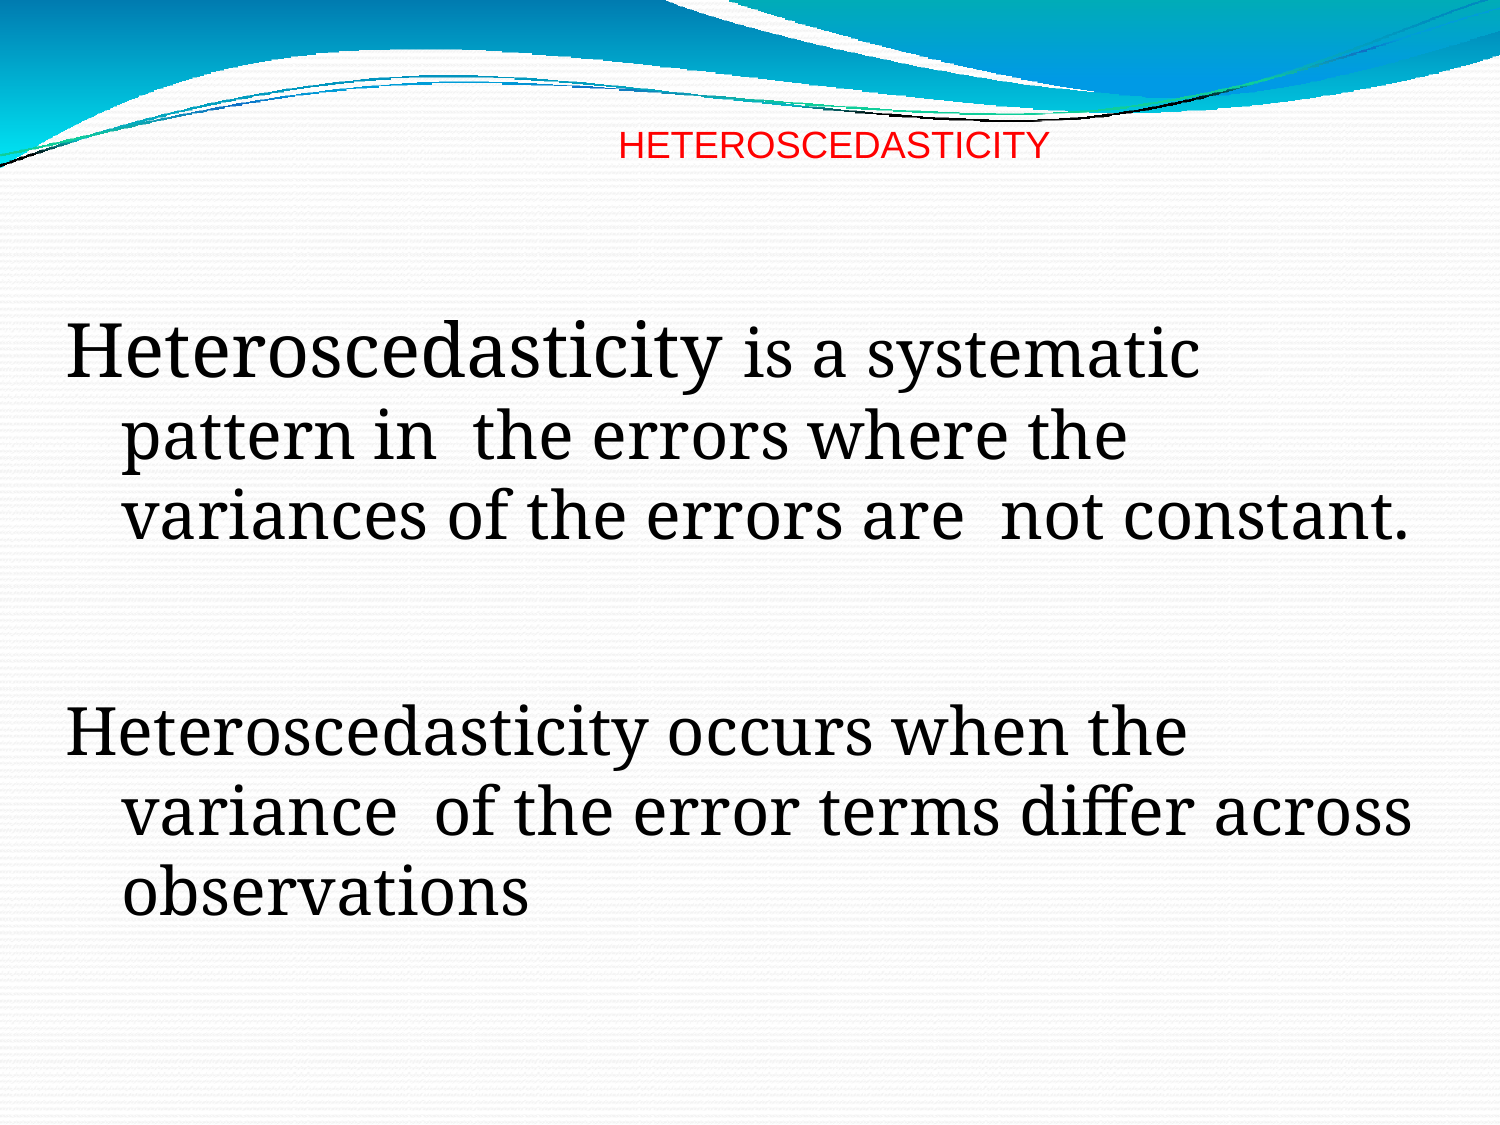

# HETEROSCEDASTICITY
Heteroscedasticity is a systematic pattern in  the errors where the variances of the errors are  not constant.

Heteroscedasticity occurs when the variance  of the error terms differ across observations